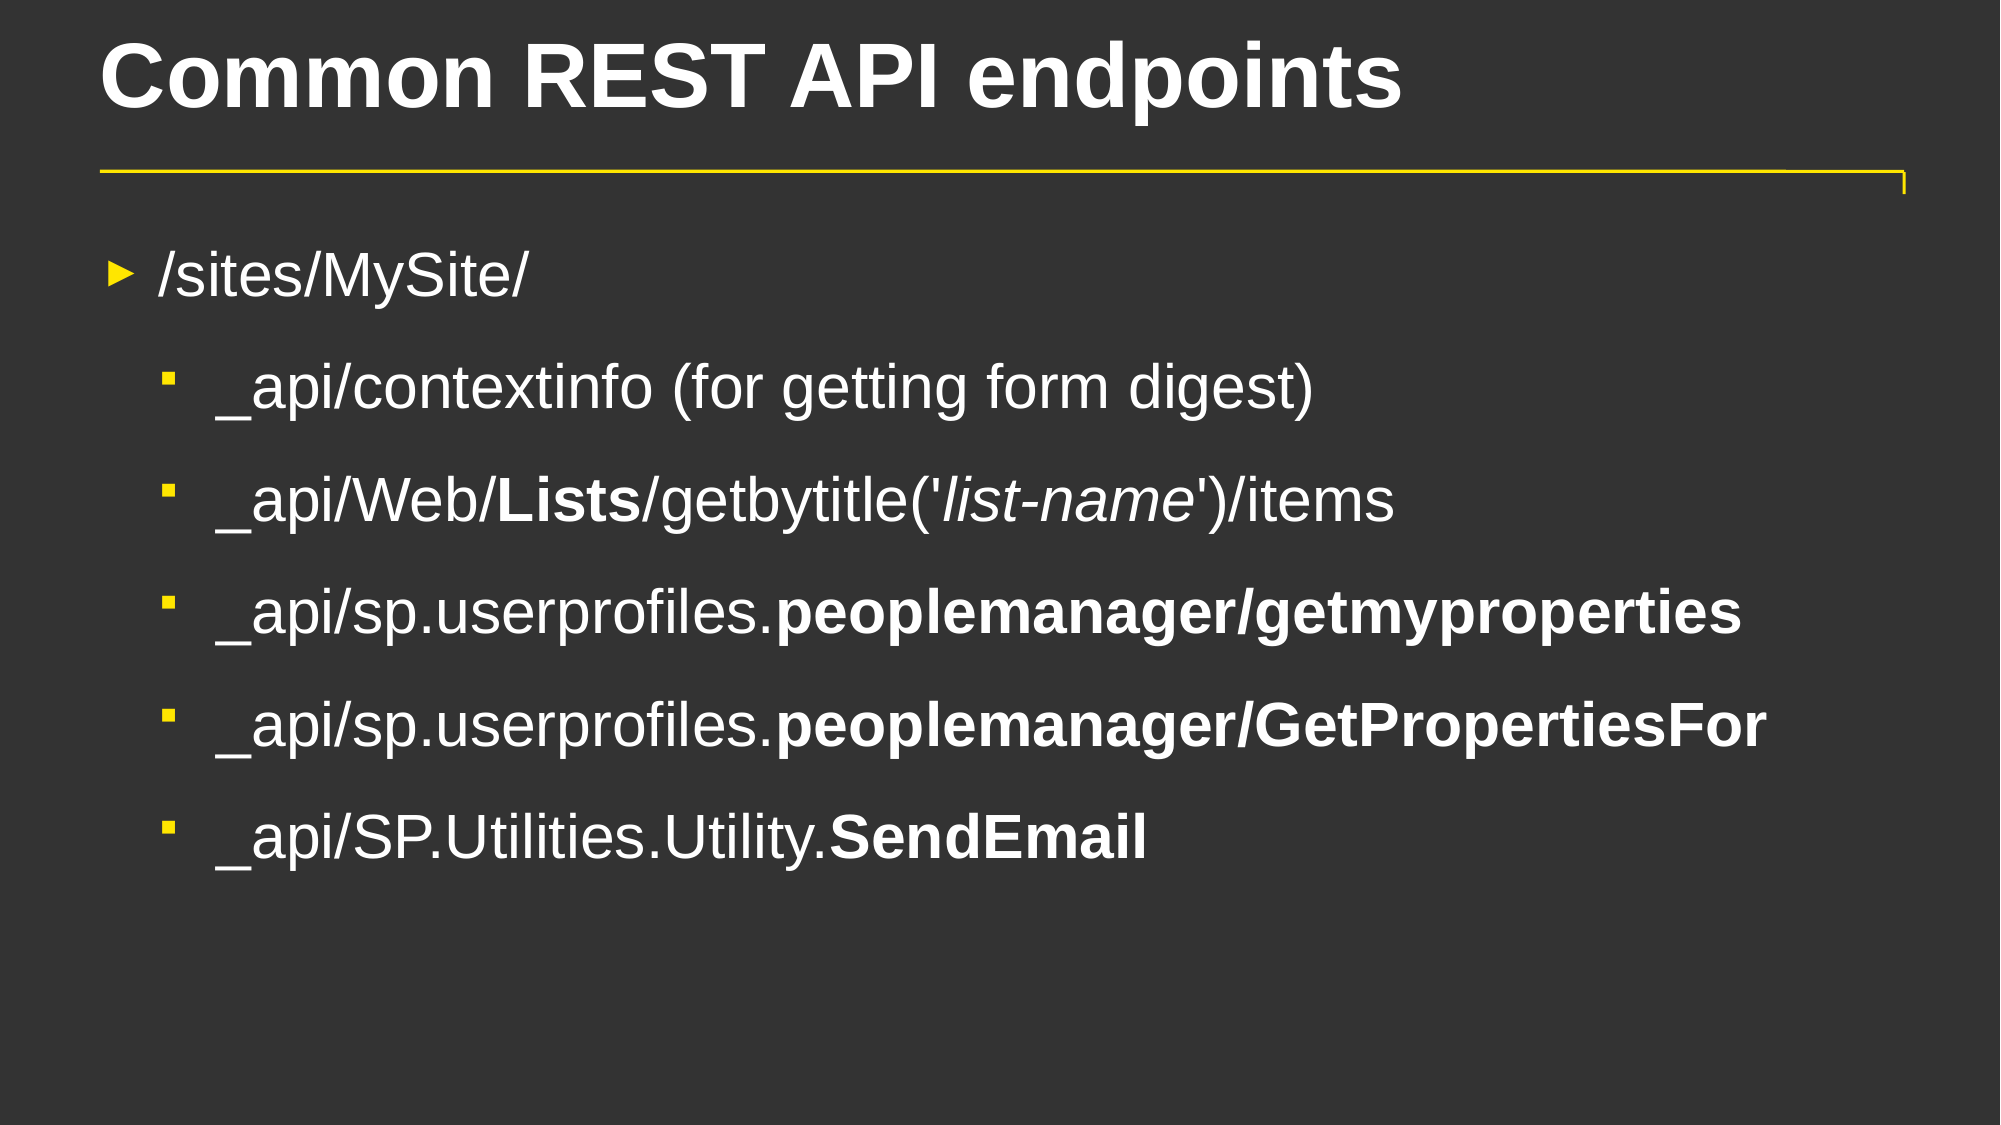

# Common REST API endpoints
/sites/MySite/
_api/contextinfo (for getting form digest)
_api/Web/Lists/getbytitle('list-name')/items
_api/sp.userprofiles.peoplemanager/getmyproperties
_api/sp.userprofiles.peoplemanager/GetPropertiesFor
_api/SP.Utilities.Utility.SendEmail